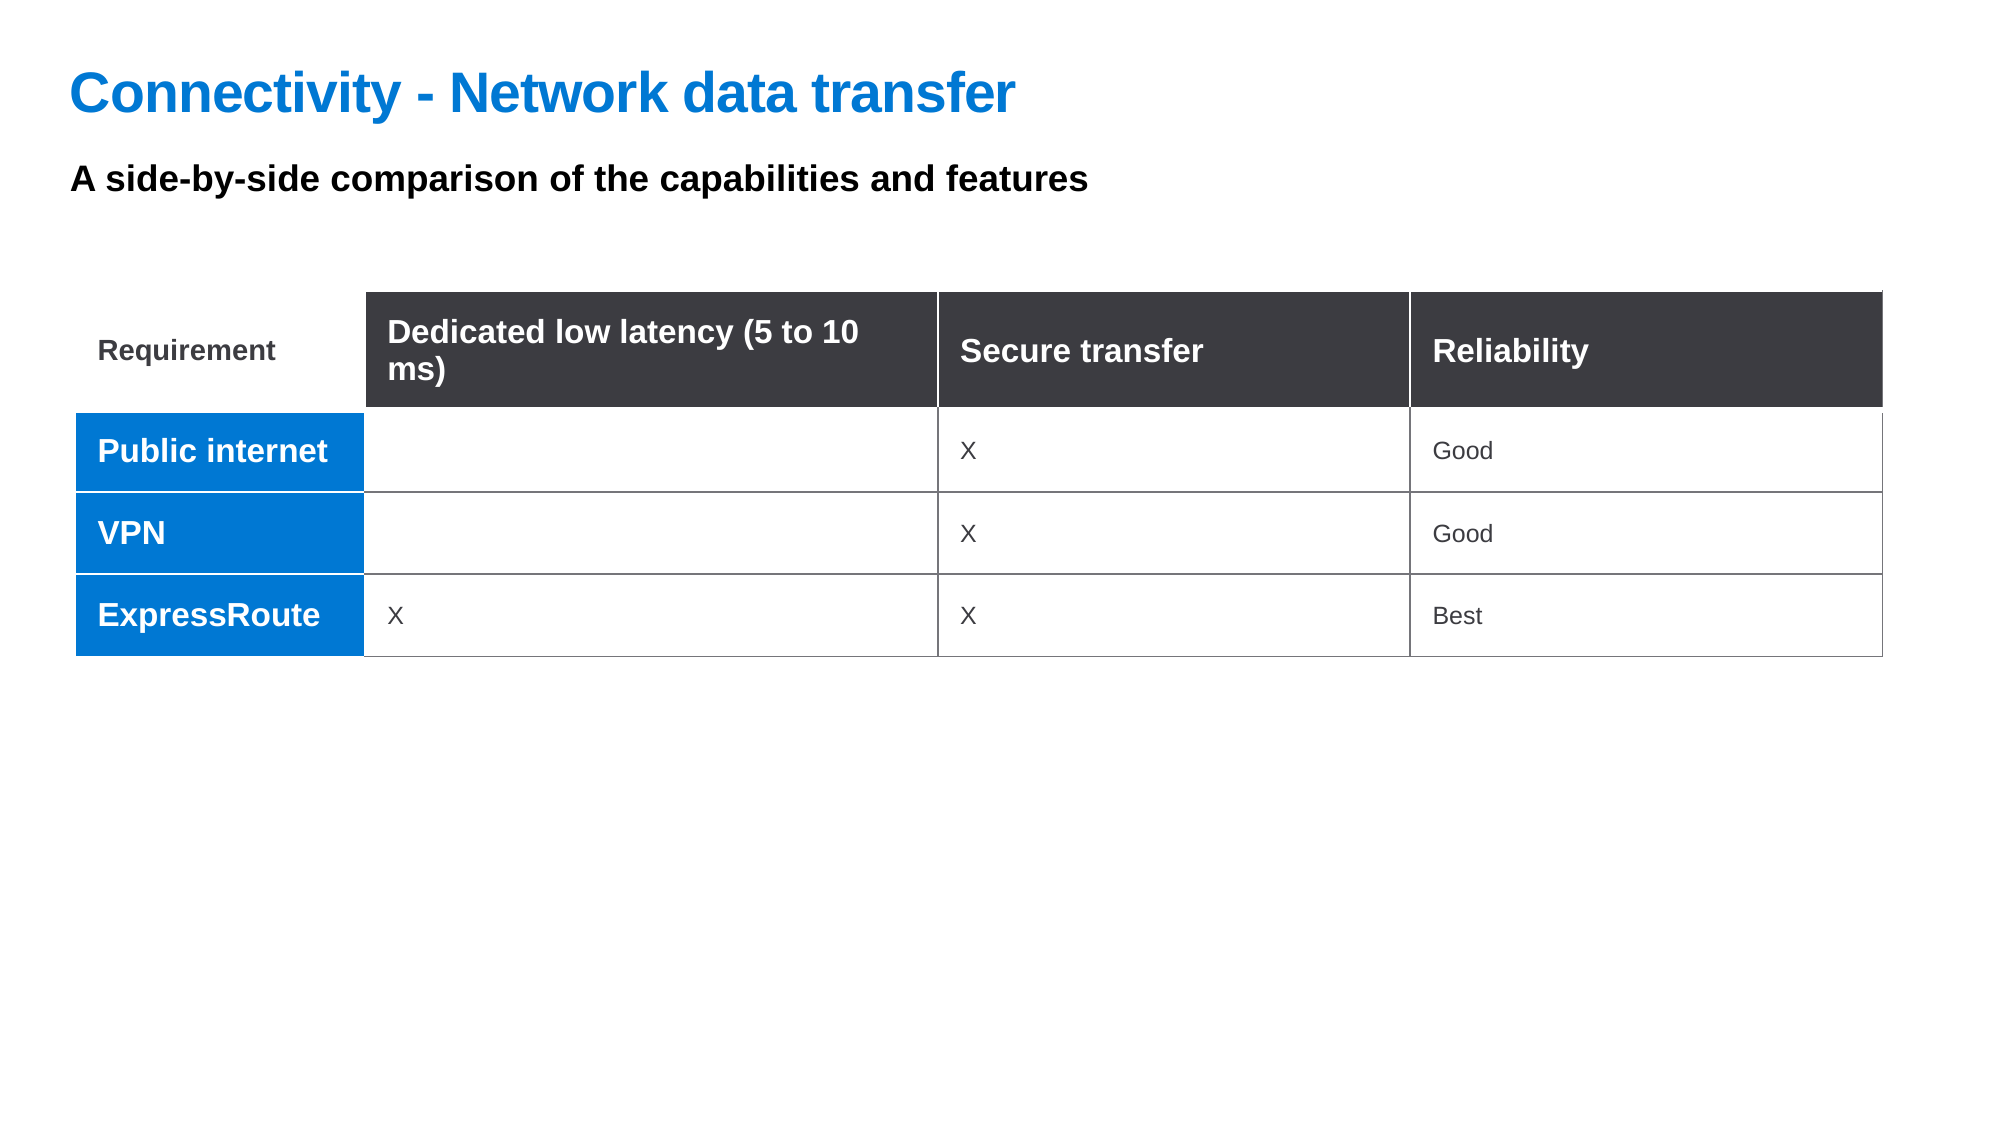

# Connectivity - Network data transfer
A side-by-side comparison of the capabilities and features
| Requirement | Dedicated low latency (5 to 10 ms) | Secure transfer | Reliability |
| --- | --- | --- | --- |
| Public internet |  | X | Good |
| VPN |  | X | Good |
| ExpressRoute | X | X | Best |